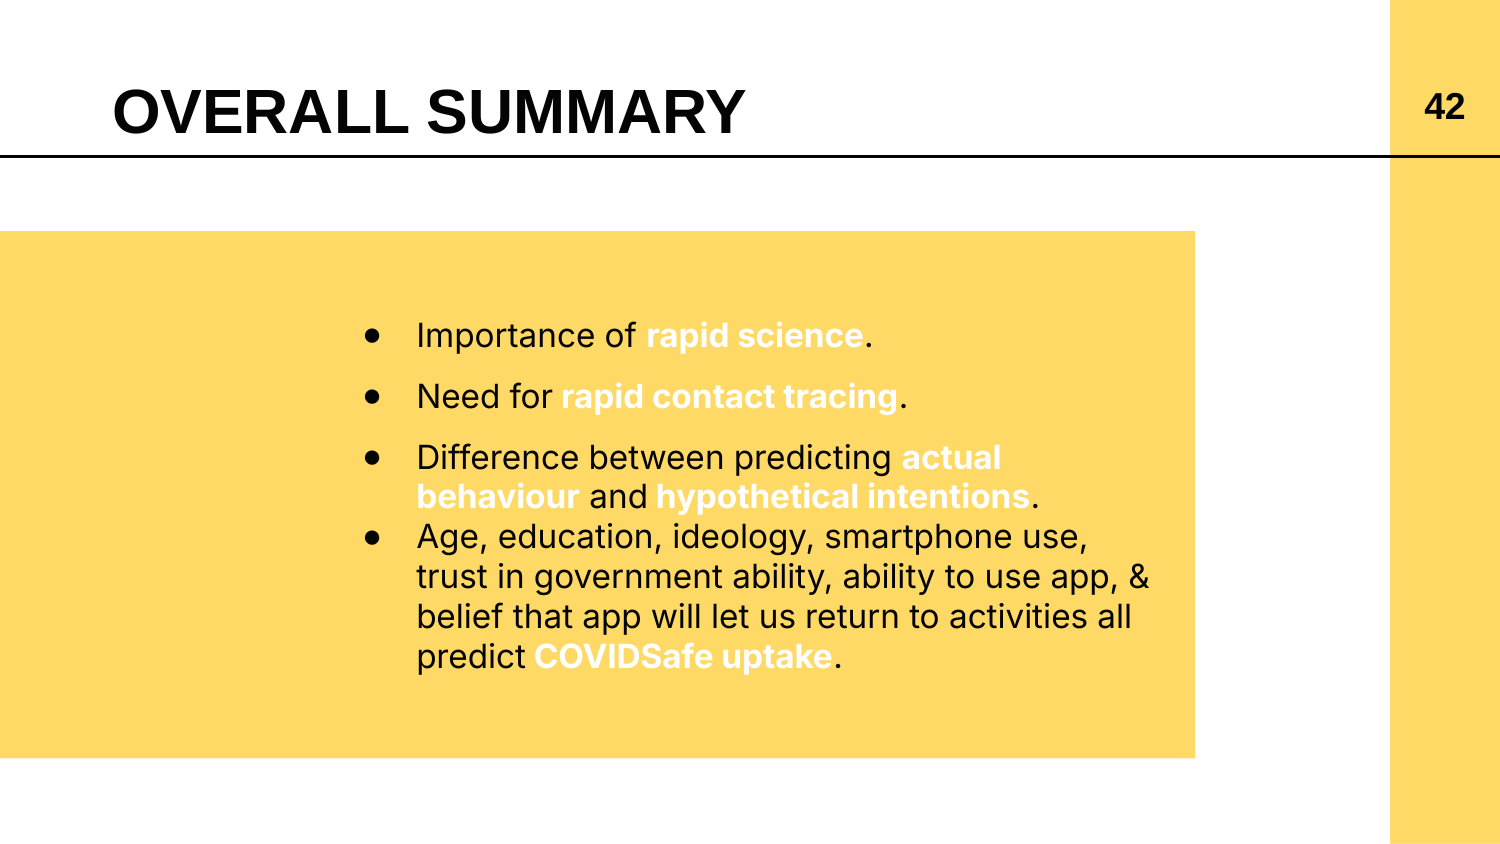

# OVERALL SUMMARY
42

Importance of rapid science.
Need for rapid contact tracing.
Difference between predicting actual behaviour and hypothetical intentions.
Age, education, ideology, smartphone use, trust in government ability, ability to use app, & belief that app will let us return to activities all predict COVIDSafe uptake.